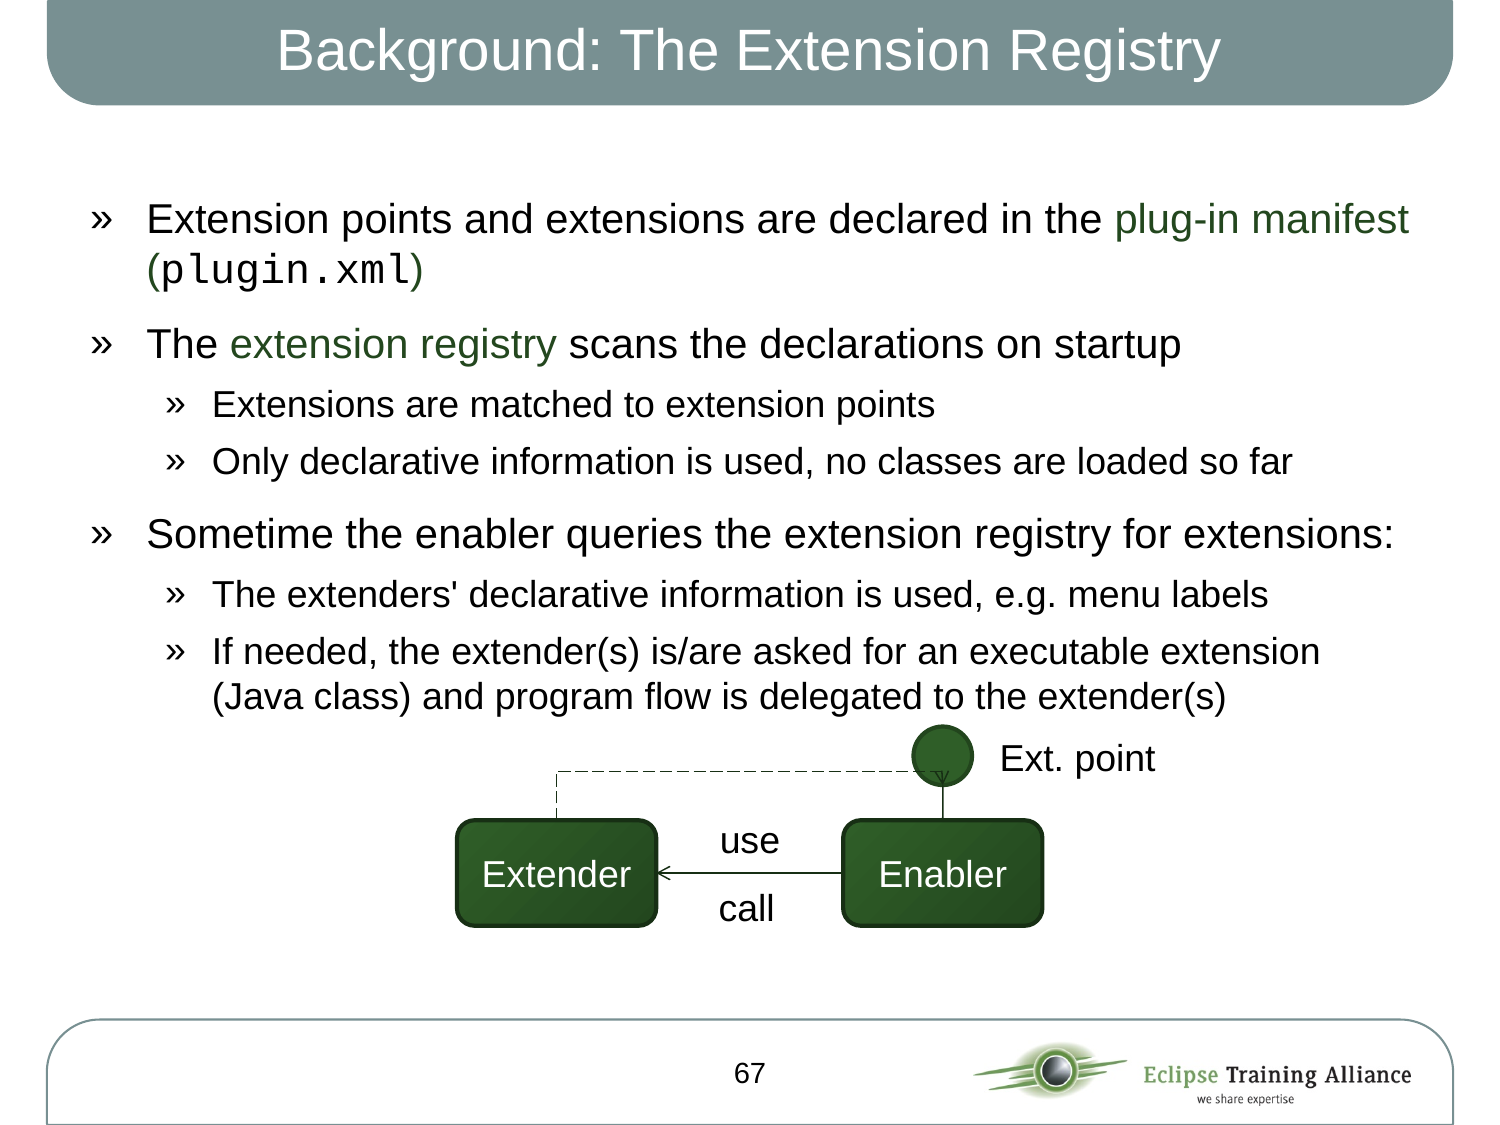

# Background: The Extension Registry
Extension points and extensions are declared in the plug-in manifest (plugin.xml)
The extension registry scans the declarations on startup
Extensions are matched to extension points
Only declarative information is used, no classes are loaded so far
Sometime the enabler queries the extension registry for extensions:
The extenders' declarative information is used, e.g. menu labels
If needed, the extender(s) is/are asked for an executable extension (Java class) and program flow is delegated to the extender(s)

Ext. point
use
Extender
Enabler
call